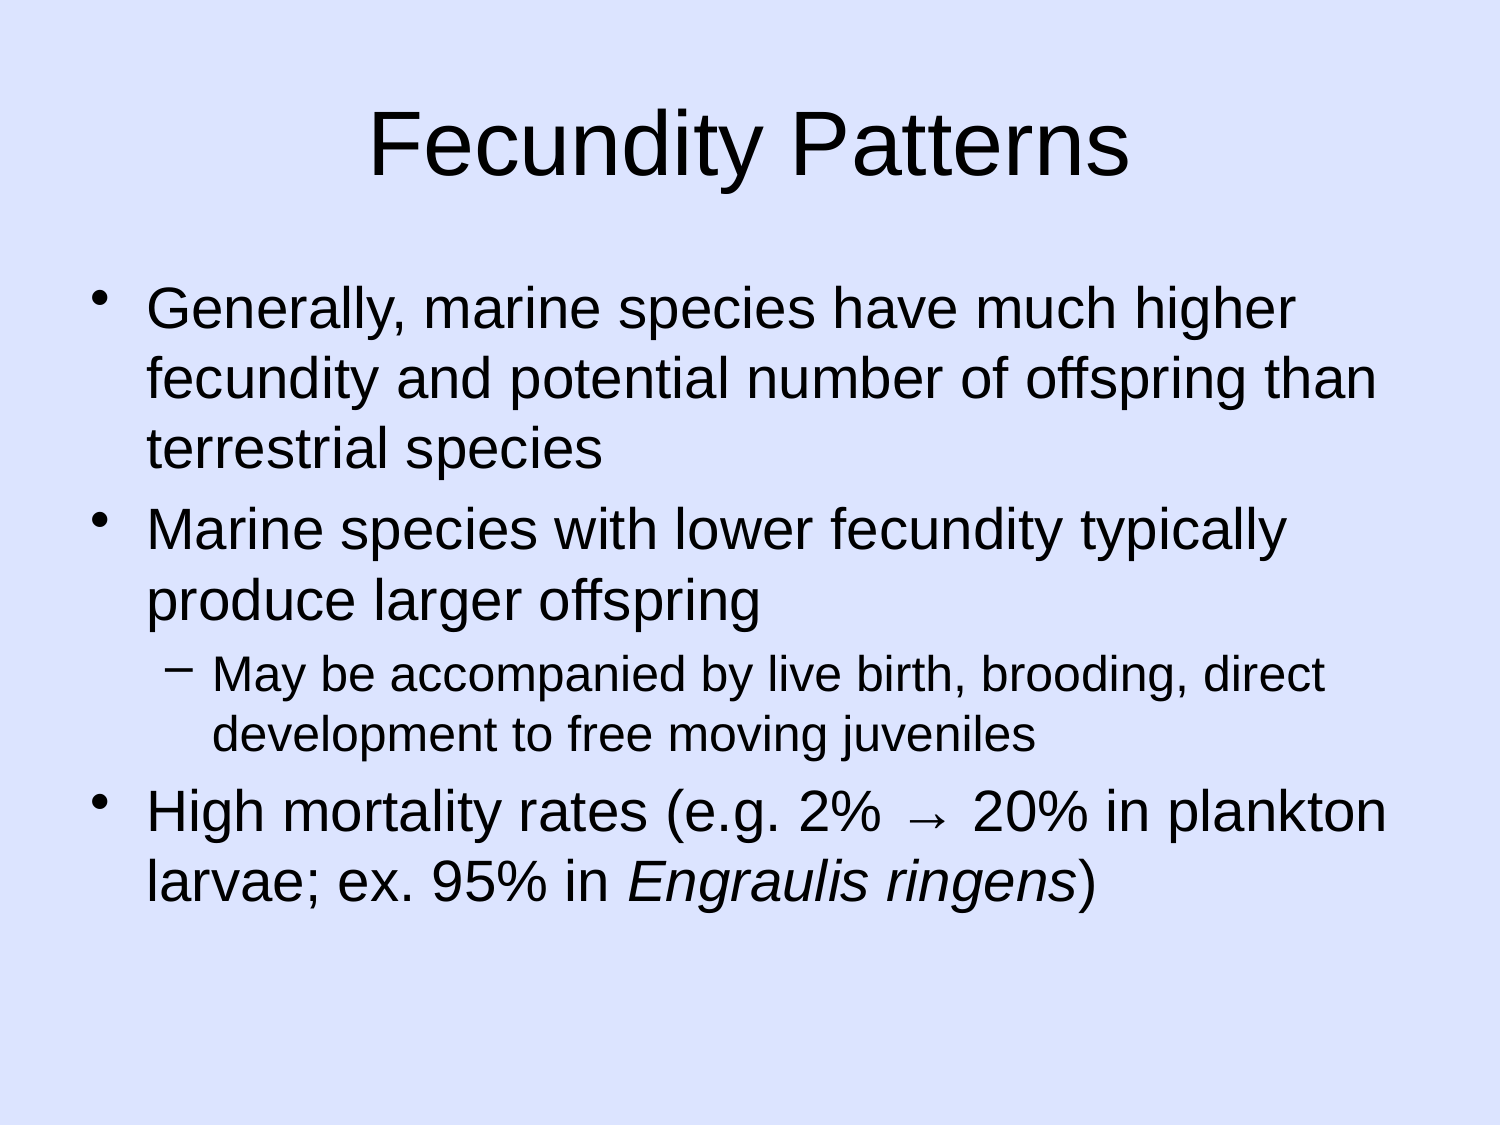

# Fecundity Patterns
Generally, marine species have much higher fecundity and potential number of offspring than terrestrial species
Marine species with lower fecundity typically produce larger offspring
May be accompanied by live birth, brooding, direct development to free moving juveniles
High mortality rates (e.g. 2% → 20% in plankton larvae; ex. 95% in Engraulis ringens)